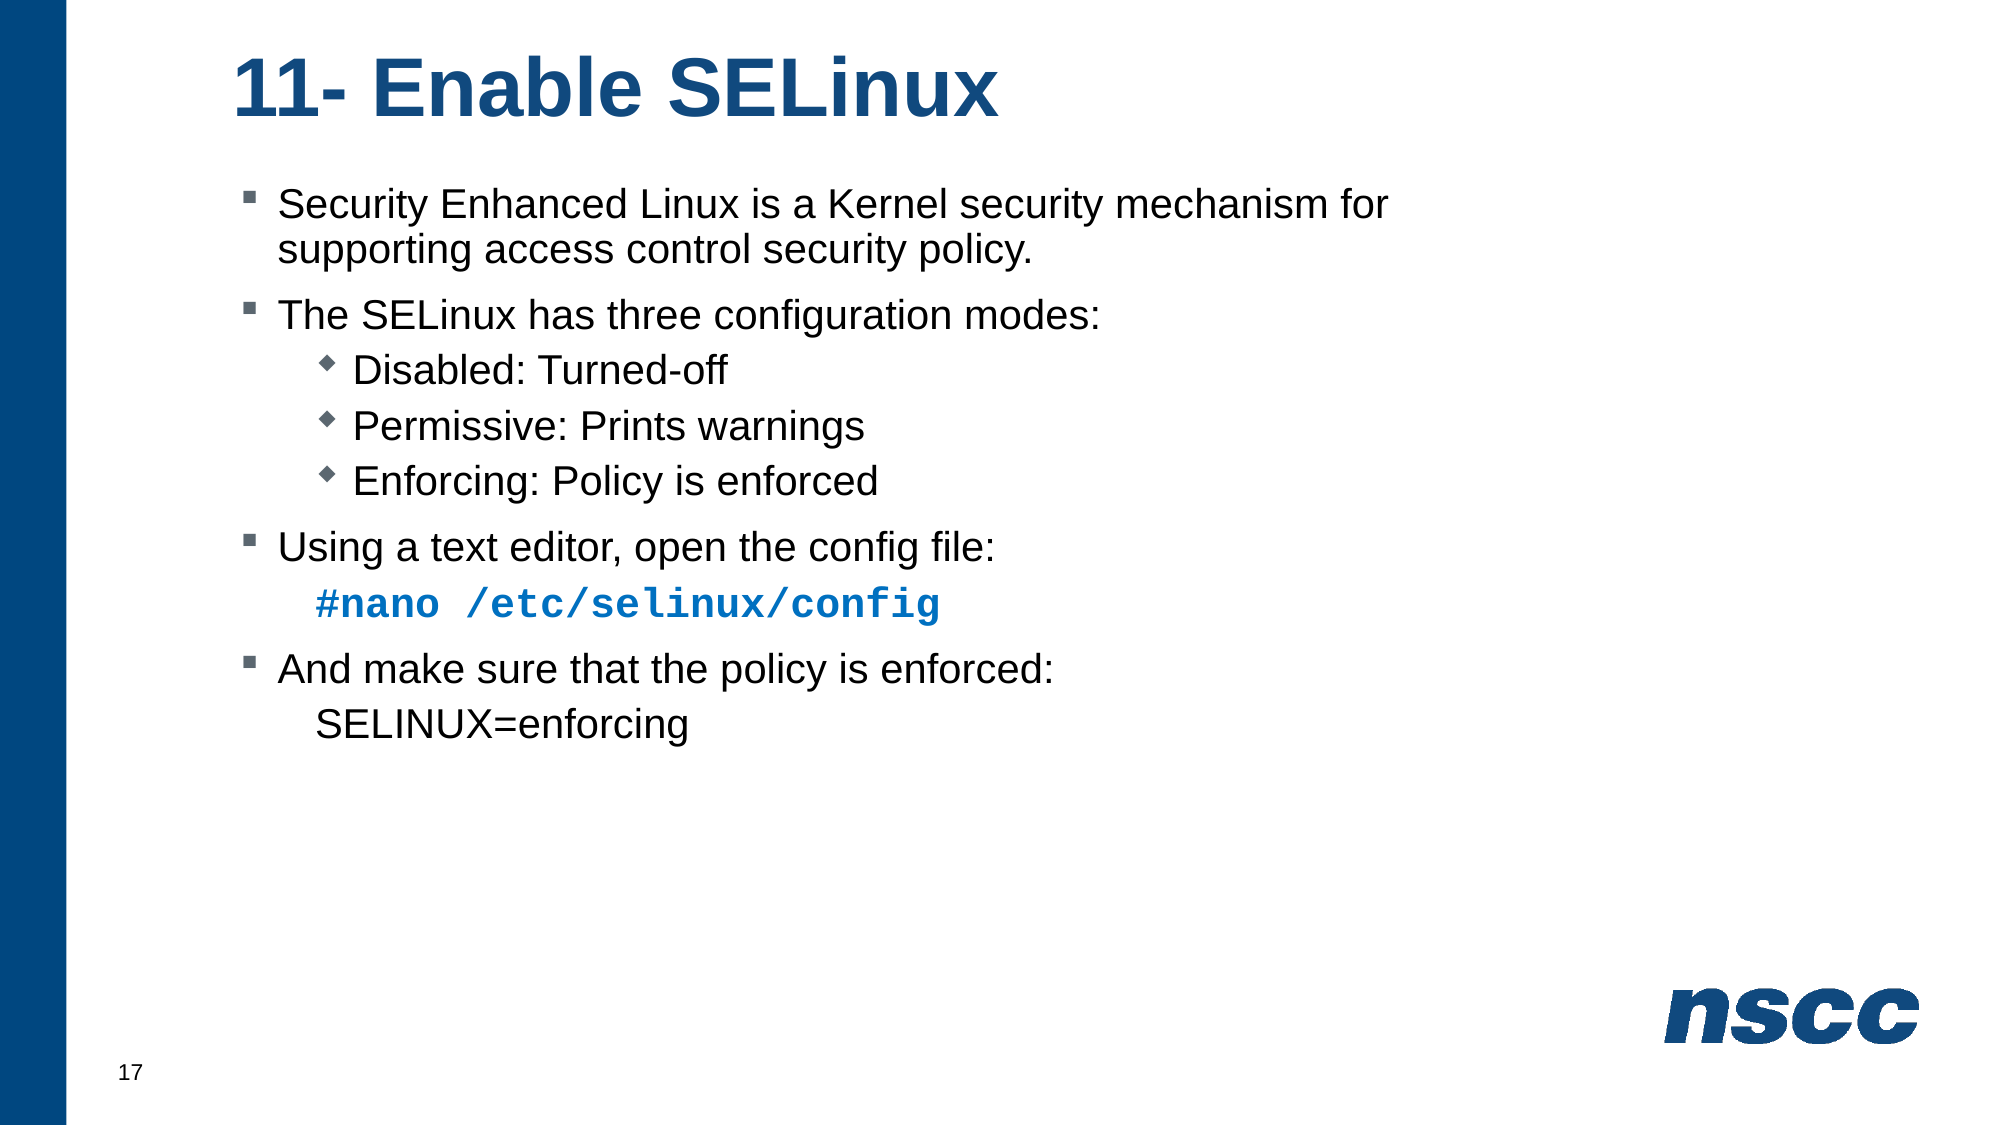

# 11- Enable SELinux
Security Enhanced Linux is a Kernel security mechanism for supporting access control security policy.
The SELinux has three configuration modes:
Disabled: Turned-off
Permissive: Prints warnings
Enforcing: Policy is enforced
Using a text editor, open the config file:
#nano /etc/selinux/config
And make sure that the policy is enforced:
SELINUX=enforcing
17